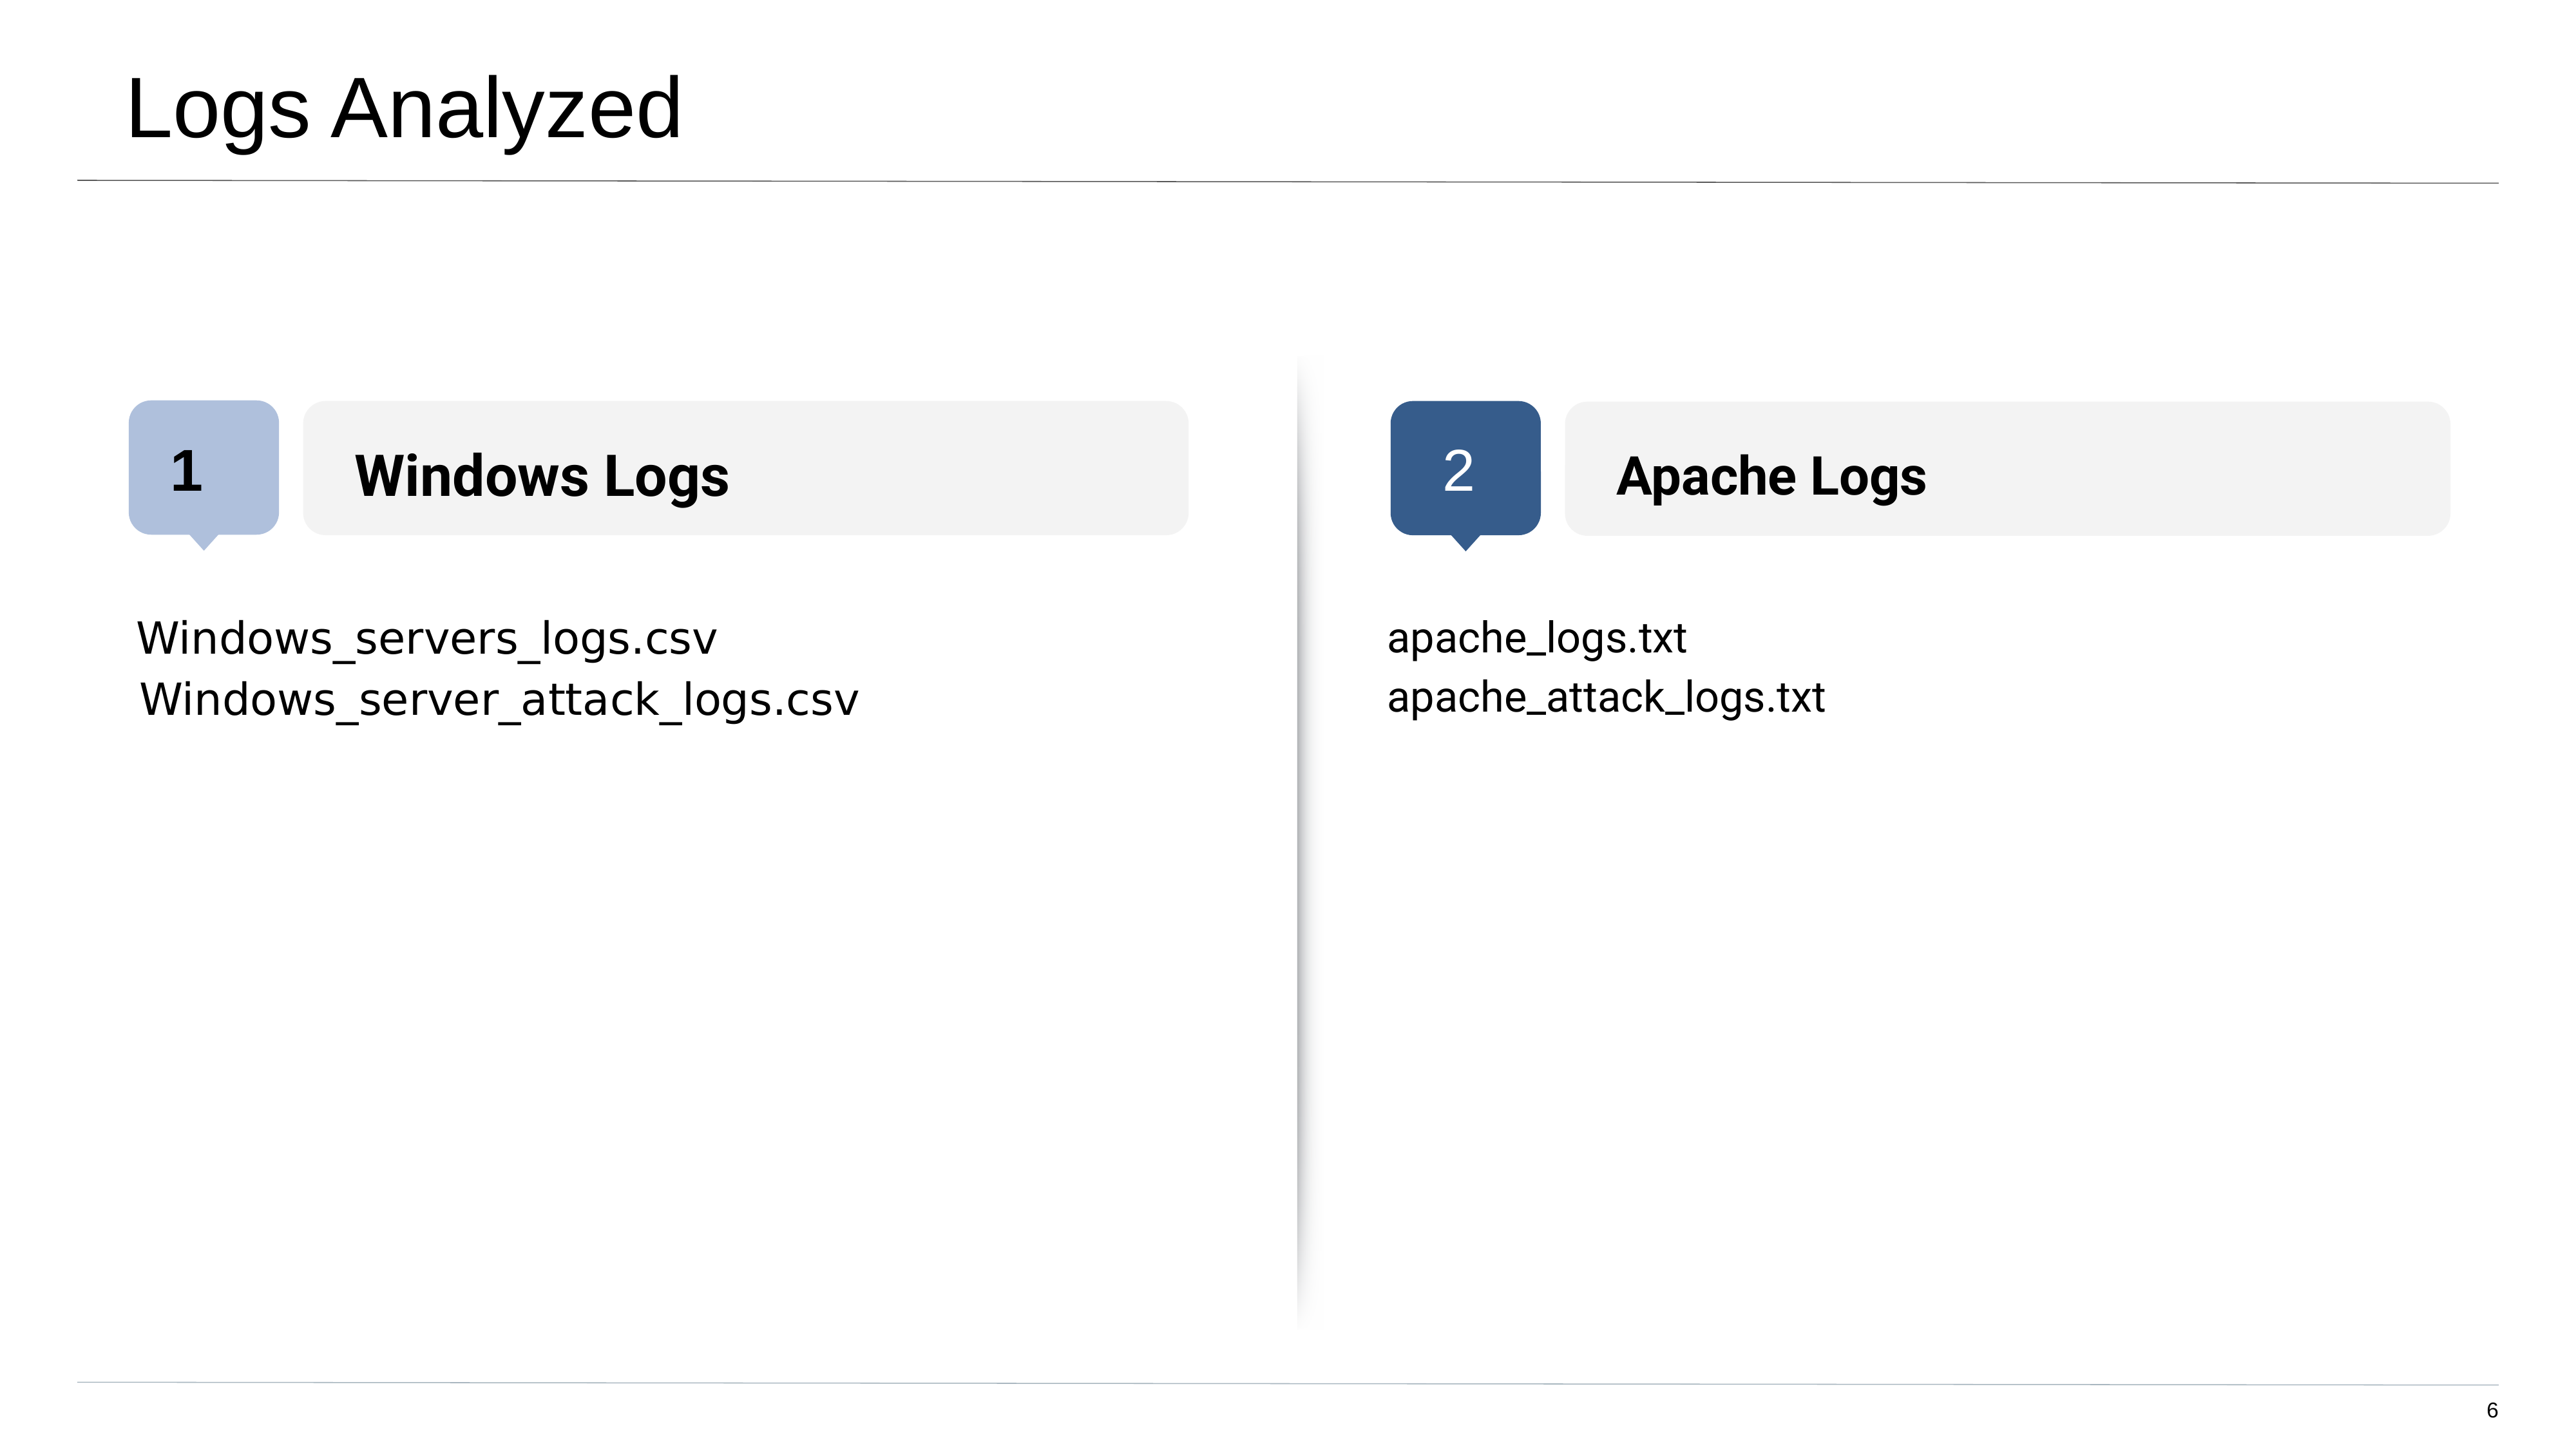

# Logs Analyzed
Windows Logs
Apache Logs
1
2
 Windows_servers_logs.csv
 Windows_server_attack_logs.csv
apache_logs.txt
apache_attack_logs.txt

6